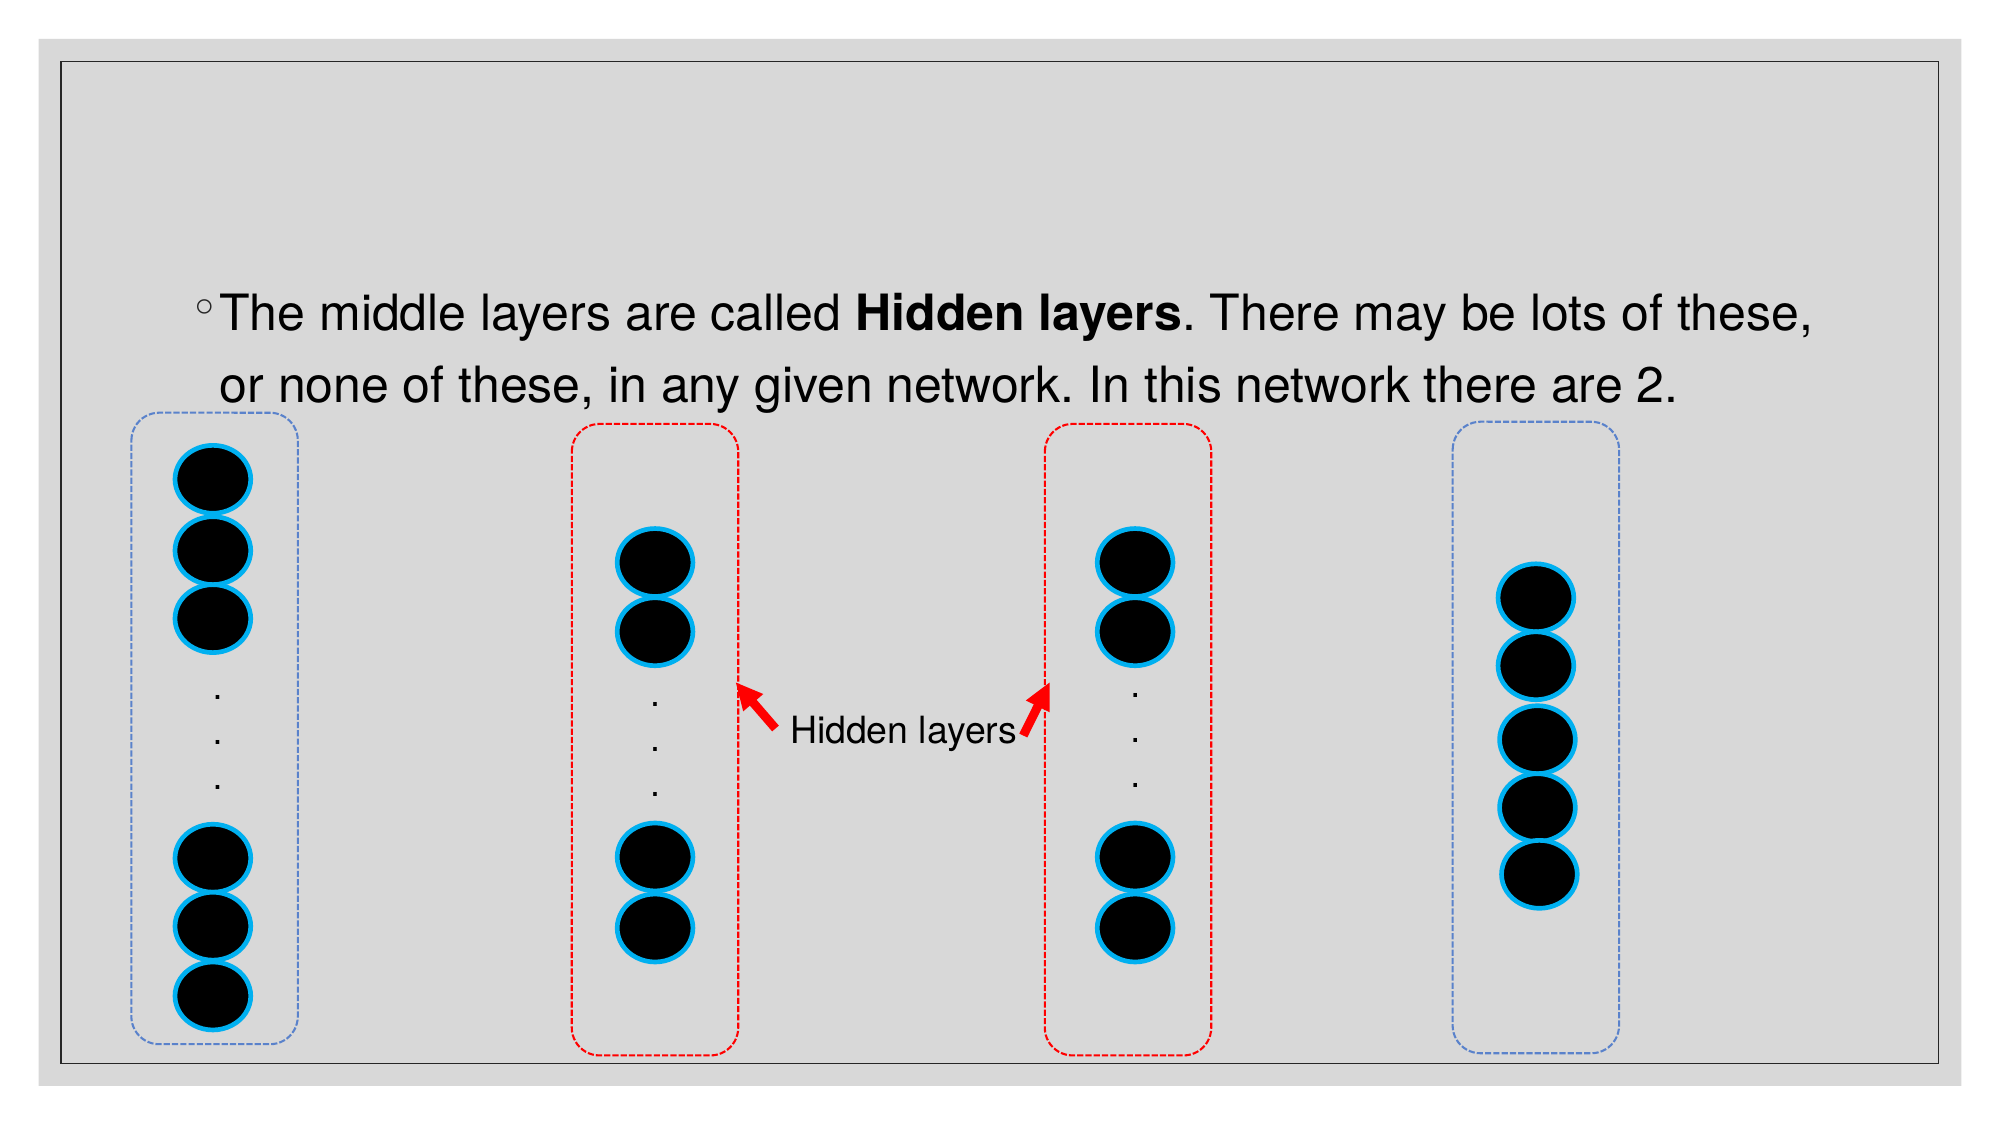

The middle layers are called Hidden layers. There may be lots of these, or none of these, in any given network. In this network there are 2.

.
.
.

.
.
.

.
.
.

Hidden layers